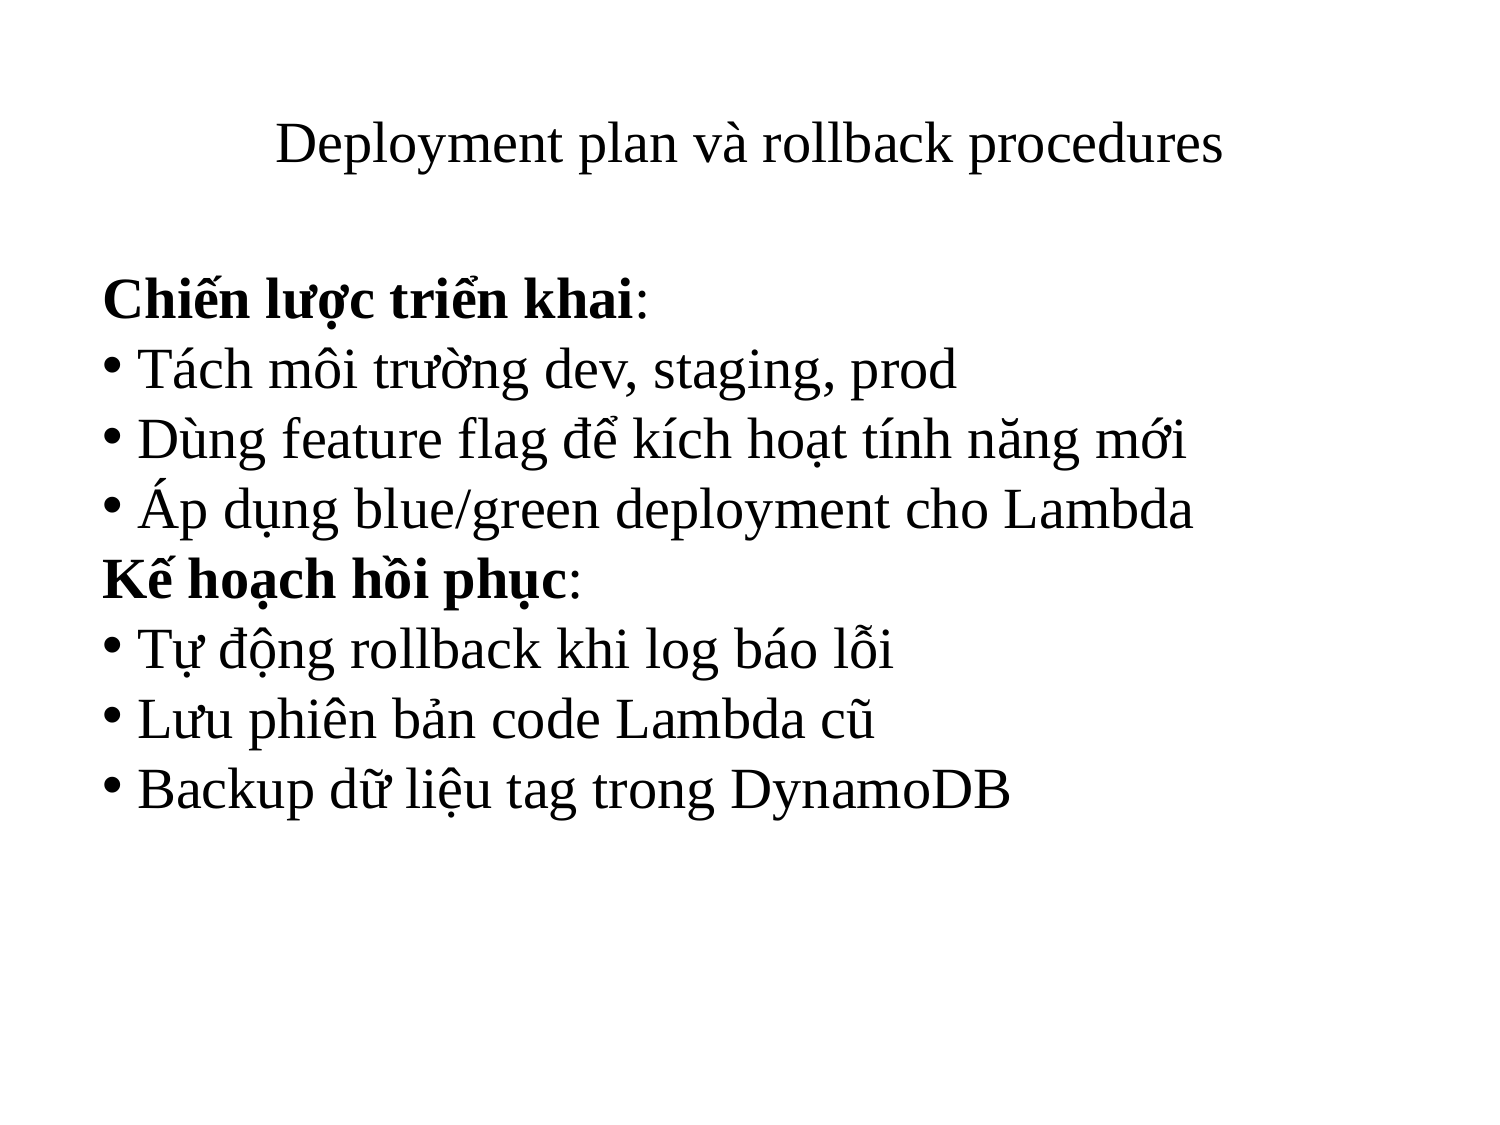

# Deployment plan và rollback procedures
Chiến lược triển khai:
 Tách môi trường dev, staging, prod
 Dùng feature flag để kích hoạt tính năng mới
 Áp dụng blue/green deployment cho Lambda
Kế hoạch hồi phục:
 Tự động rollback khi log báo lỗi
 Lưu phiên bản code Lambda cũ
 Backup dữ liệu tag trong DynamoDB